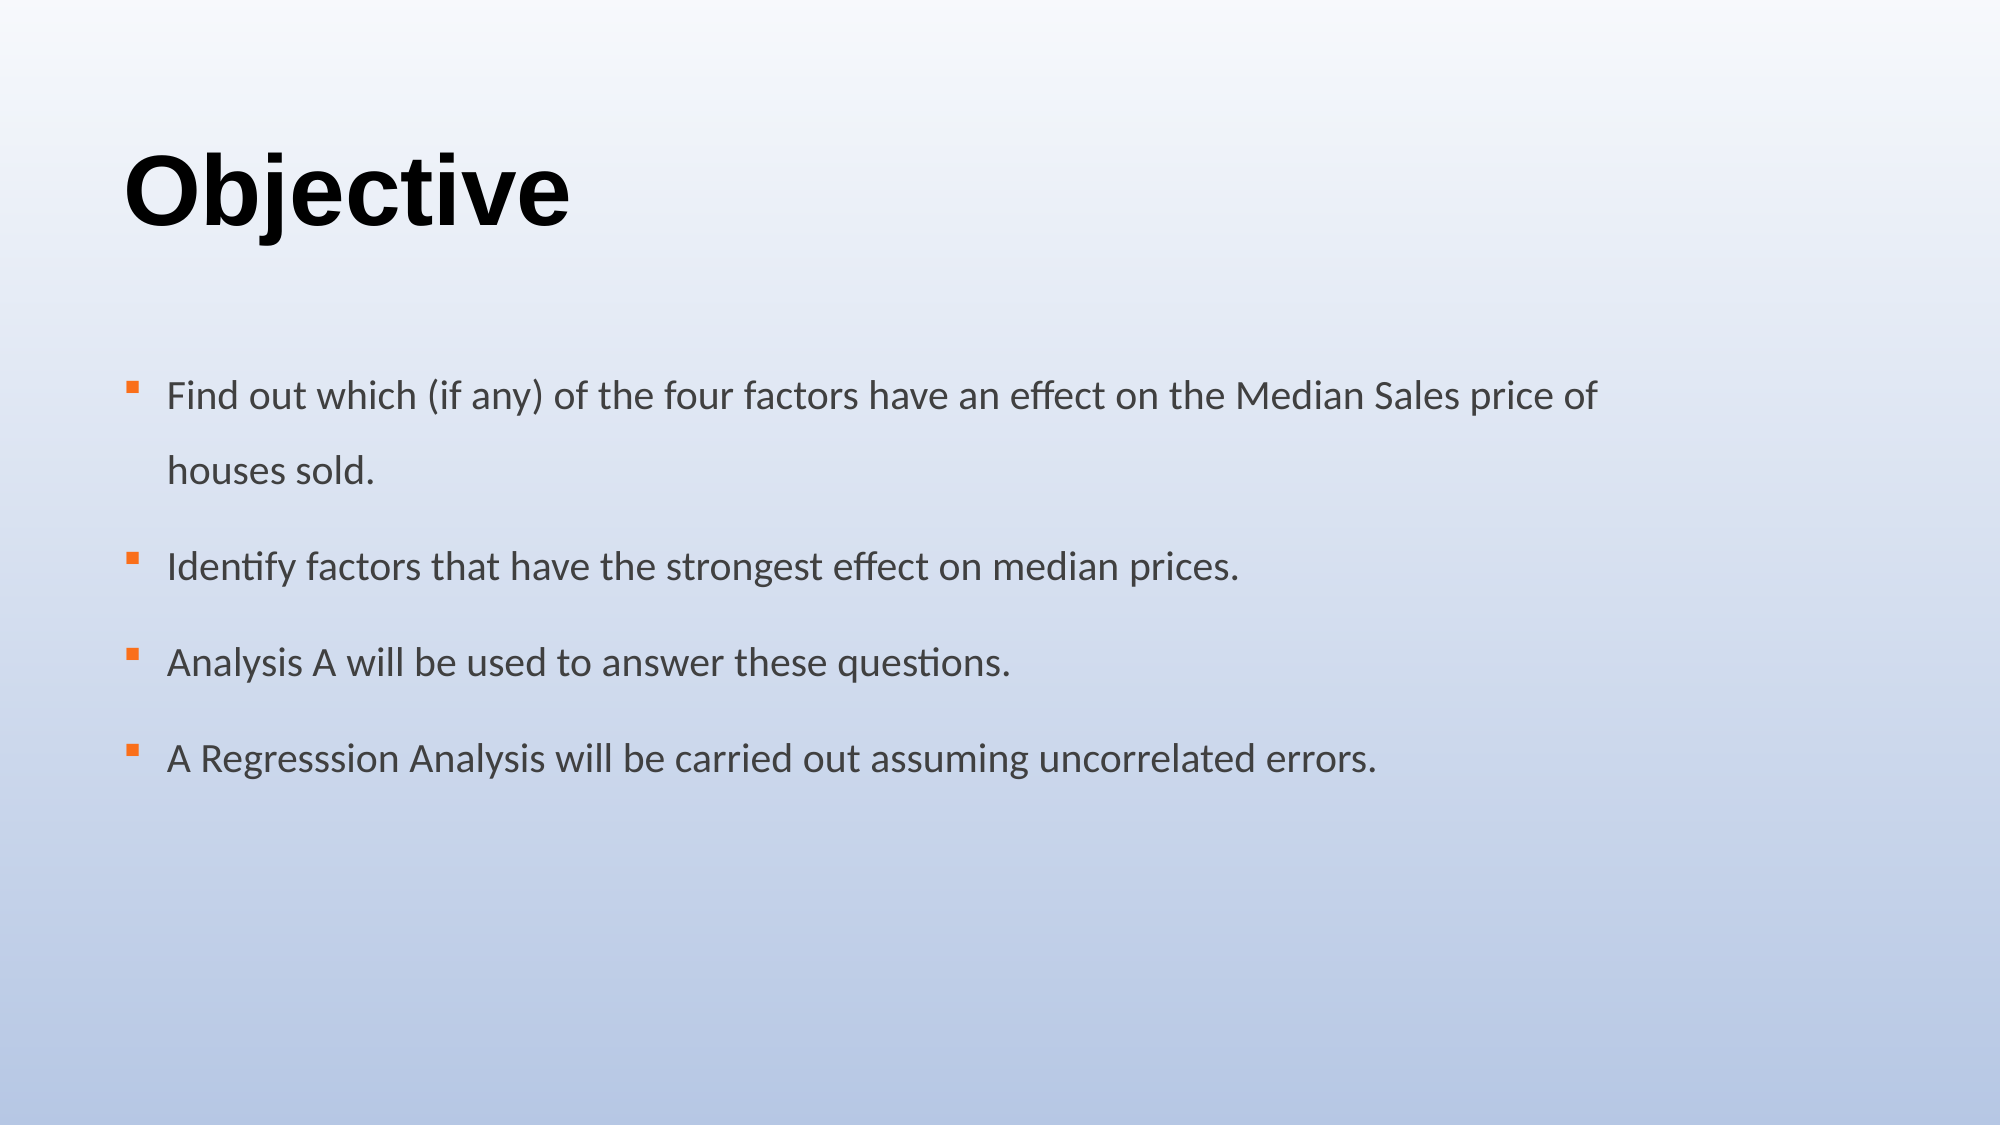

# Objective
Find out which (if any) of the four factors have an effect on the Median Sales price of houses sold.
Identify factors that have the strongest effect on median prices.
Analysis A will be used to answer these questions.
A Regresssion Analysis will be carried out assuming uncorrelated errors.